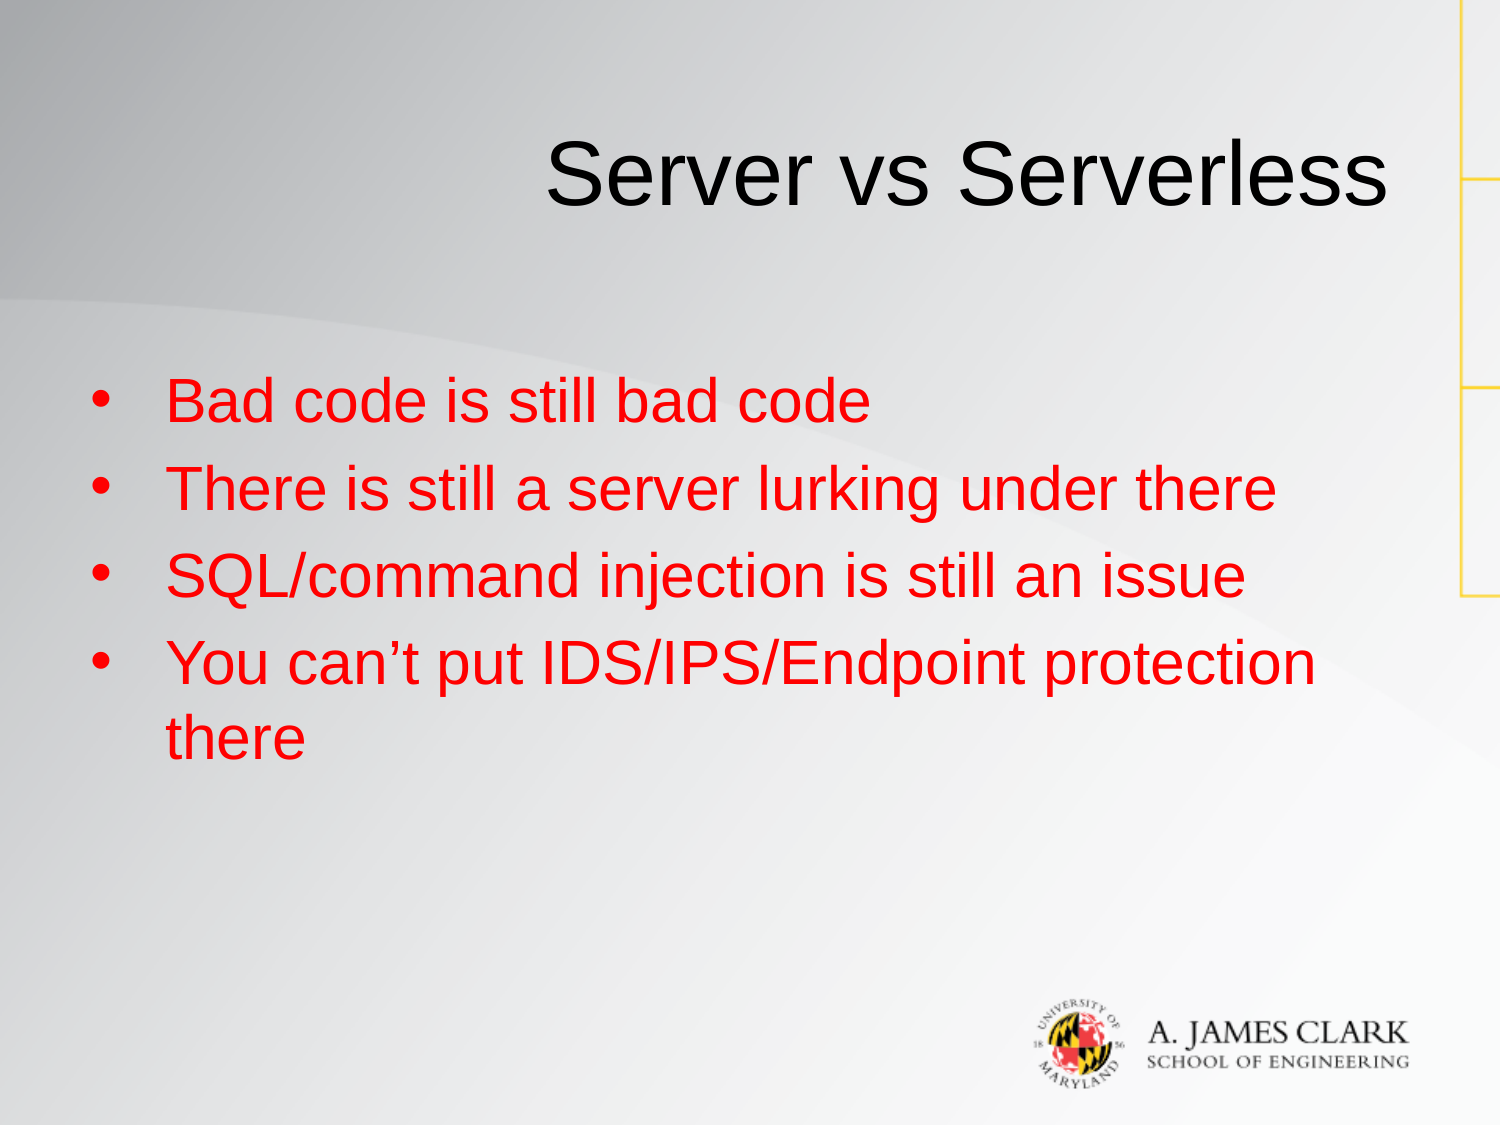

# Server vs Serverless
Bad code is still bad code
There is still a server lurking under there
SQL/command injection is still an issue
You can’t put IDS/IPS/Endpoint protection there